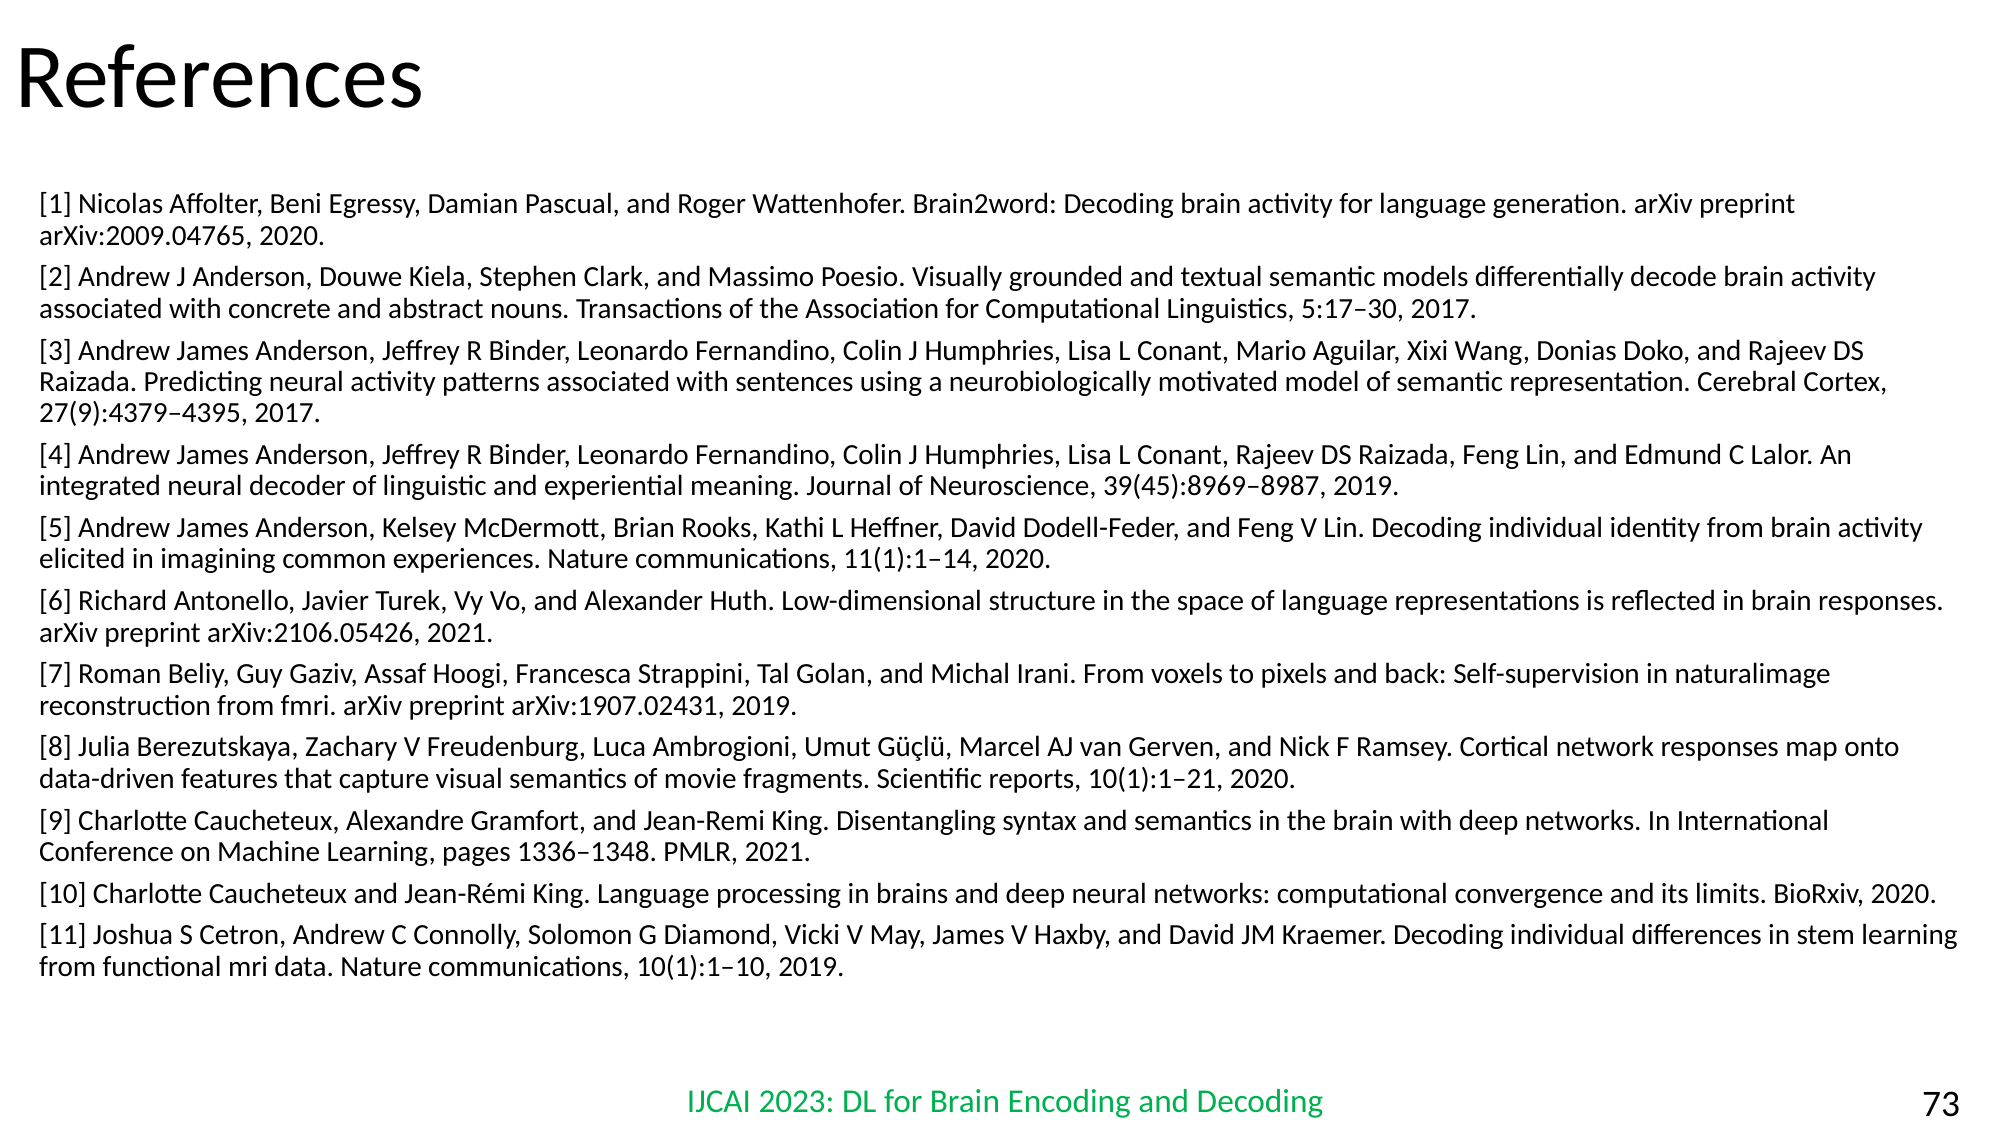

# References
[1] Nicolas Affolter, Beni Egressy, Damian Pascual, and Roger Wattenhofer. Brain2word: Decoding brain activity for language generation. arXiv preprint arXiv:2009.04765, 2020.
[2] Andrew J Anderson, Douwe Kiela, Stephen Clark, and Massimo Poesio. Visually grounded and textual semantic models differentially decode brain activity associated with concrete and abstract nouns. Transactions of the Association for Computational Linguistics, 5:17–30, 2017.
[3] Andrew James Anderson, Jeffrey R Binder, Leonardo Fernandino, Colin J Humphries, Lisa L Conant, Mario Aguilar, Xixi Wang, Donias Doko, and Rajeev DS Raizada. Predicting neural activity patterns associated with sentences using a neurobiologically motivated model of semantic representation. Cerebral Cortex, 27(9):4379–4395, 2017.
[4] Andrew James Anderson, Jeffrey R Binder, Leonardo Fernandino, Colin J Humphries, Lisa L Conant, Rajeev DS Raizada, Feng Lin, and Edmund C Lalor. An integrated neural decoder of linguistic and experiential meaning. Journal of Neuroscience, 39(45):8969–8987, 2019.
[5] Andrew James Anderson, Kelsey McDermott, Brian Rooks, Kathi L Heffner, David Dodell-Feder, and Feng V Lin. Decoding individual identity from brain activity elicited in imagining common experiences. Nature communications, 11(1):1–14, 2020.
[6] Richard Antonello, Javier Turek, Vy Vo, and Alexander Huth. Low-dimensional structure in the space of language representations is reflected in brain responses. arXiv preprint arXiv:2106.05426, 2021.
[7] Roman Beliy, Guy Gaziv, Assaf Hoogi, Francesca Strappini, Tal Golan, and Michal Irani. From voxels to pixels and back: Self-supervision in naturalimage reconstruction from fmri. arXiv preprint arXiv:1907.02431, 2019.
[8] Julia Berezutskaya, Zachary V Freudenburg, Luca Ambrogioni, Umut Güçlü, Marcel AJ van Gerven, and Nick F Ramsey. Cortical network responses map onto data-driven features that capture visual semantics of movie fragments. Scientific reports, 10(1):1–21, 2020.
[9] Charlotte Caucheteux, Alexandre Gramfort, and Jean-Remi King. Disentangling syntax and semantics in the brain with deep networks. In International Conference on Machine Learning, pages 1336–1348. PMLR, 2021.
[10] Charlotte Caucheteux and Jean-Rémi King. Language processing in brains and deep neural networks: computational convergence and its limits. BioRxiv, 2020.
[11] Joshua S Cetron, Andrew C Connolly, Solomon G Diamond, Vicki V May, James V Haxby, and David JM Kraemer. Decoding individual differences in stem learning from functional mri data. Nature communications, 10(1):1–10, 2019.

IJCAI 2023: DL for Brain Encoding and Decoding
73